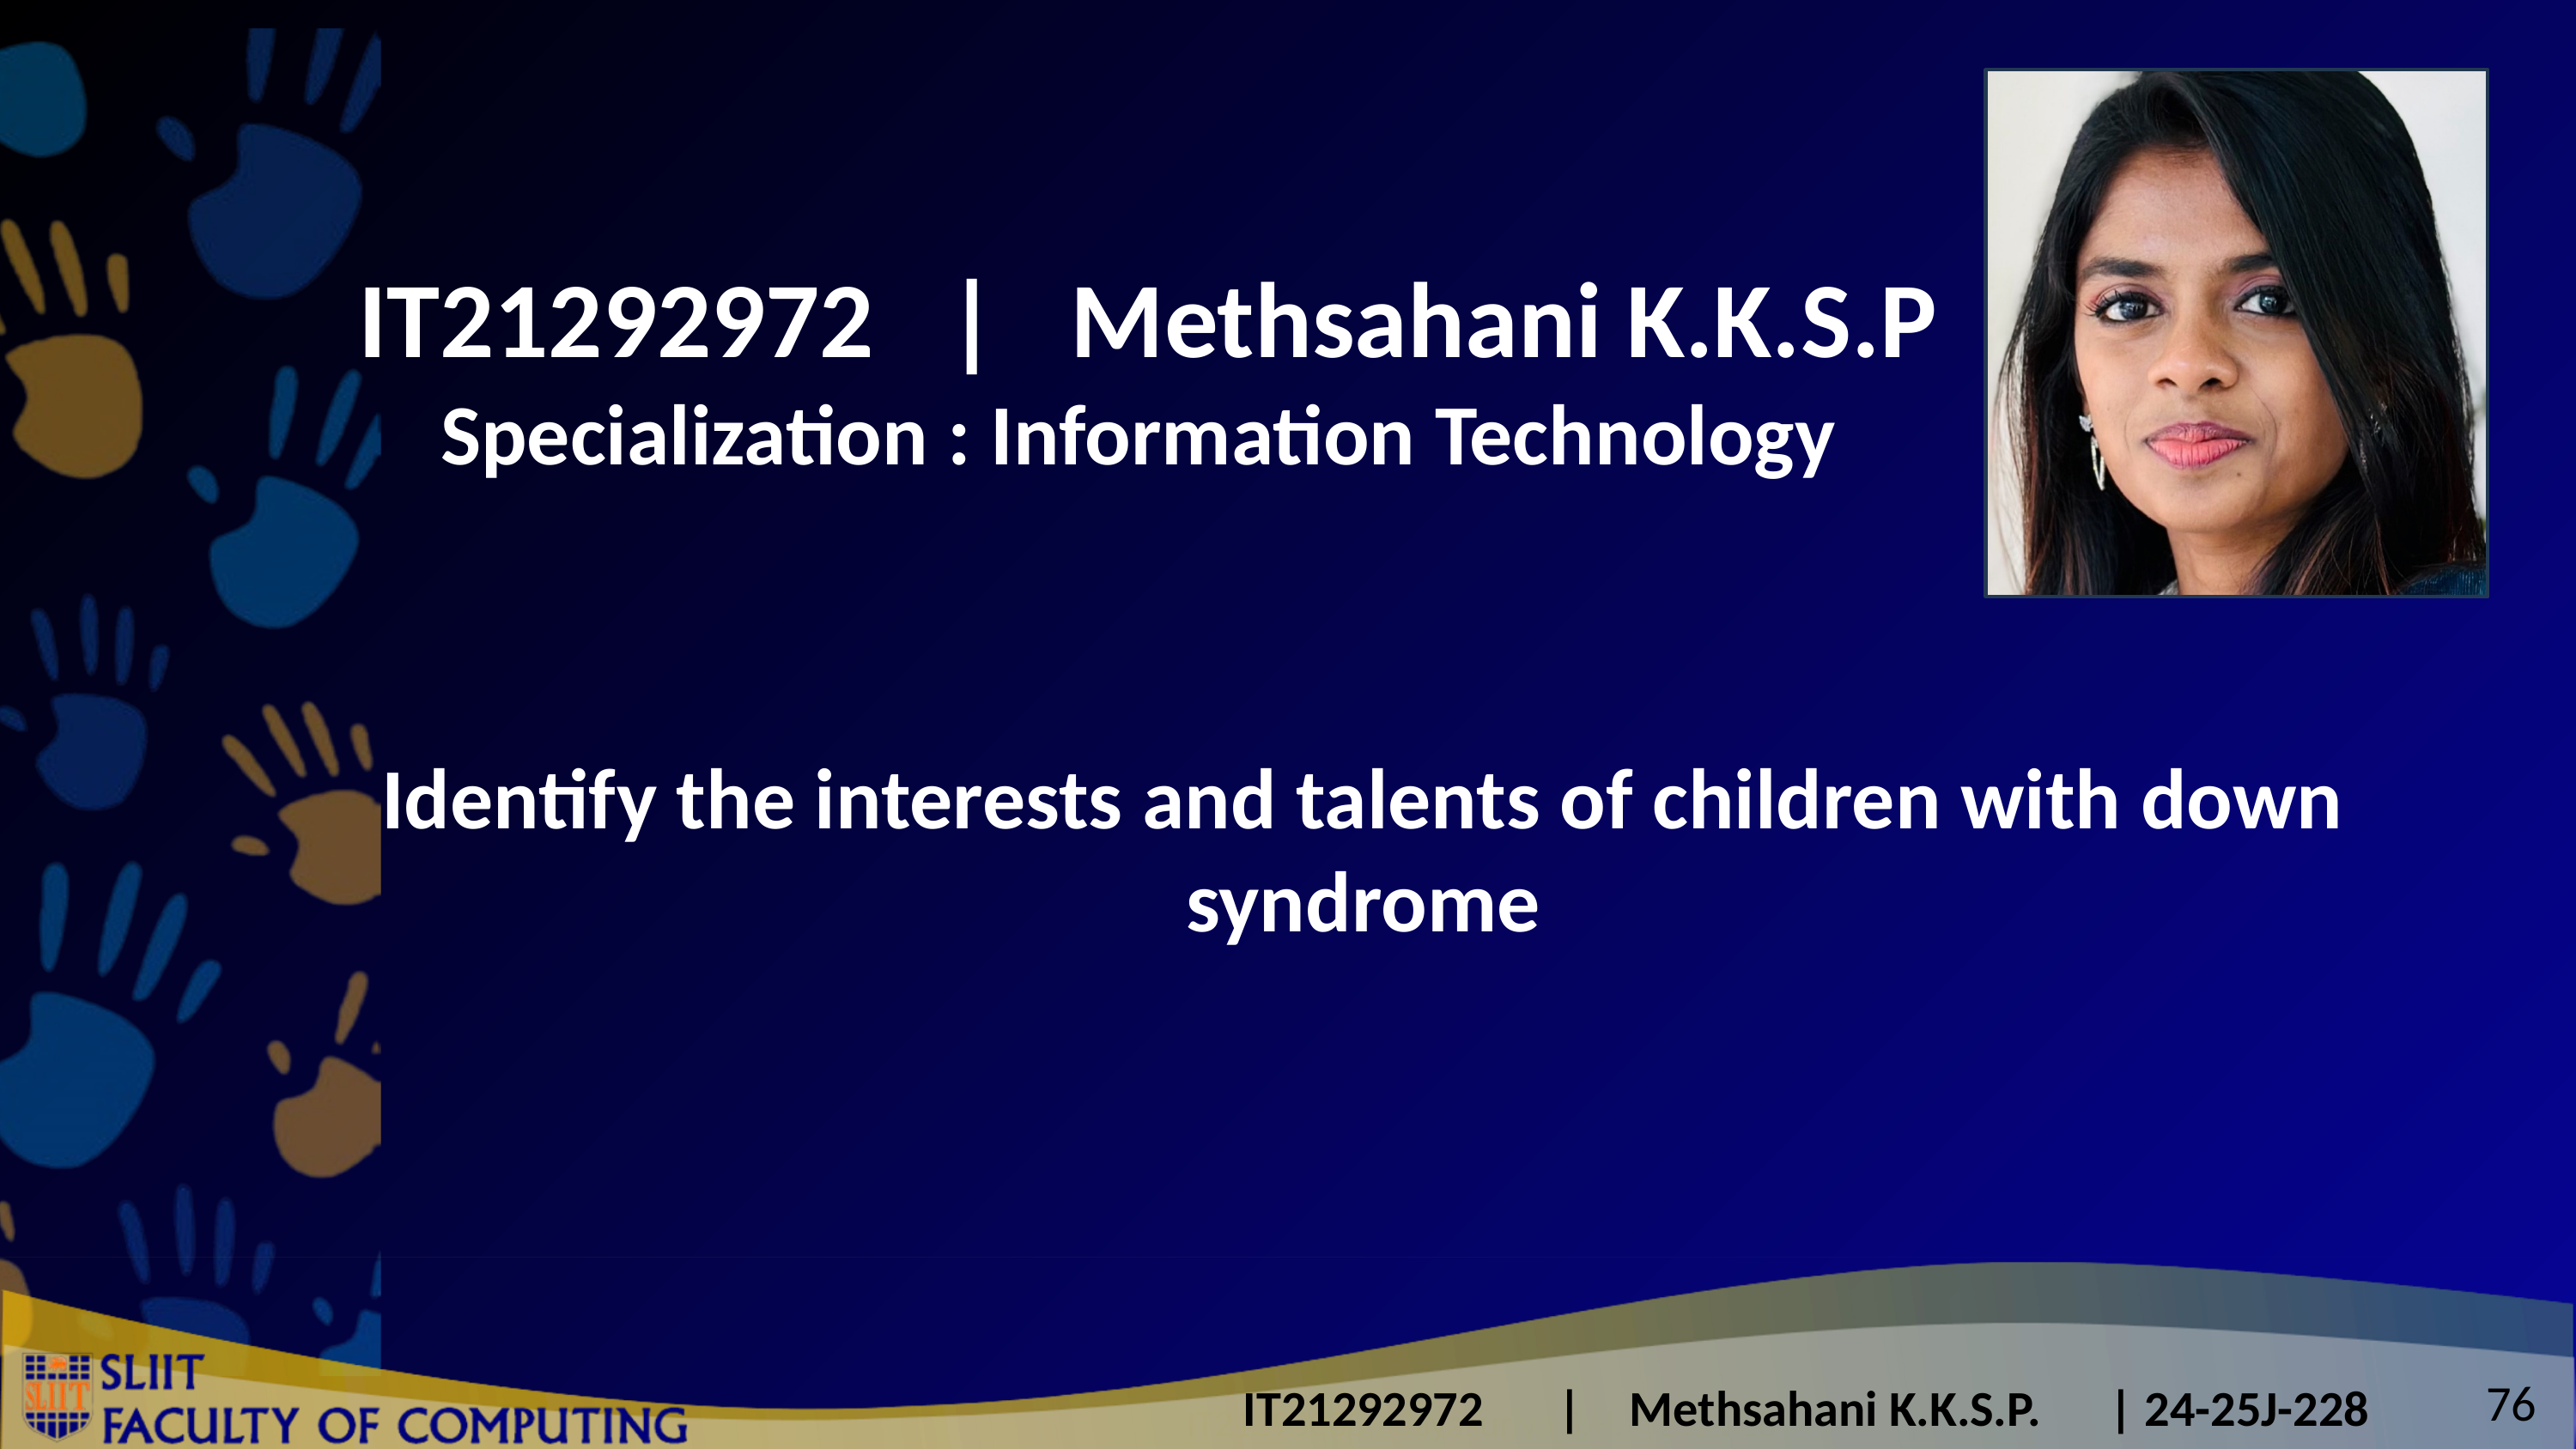

IT21292972   |   Methsahani K.K.S.P
Specialization : Information Technology
Identify the interests and talents of children with down syndrome

76
IT21292972	     |	Methsahani K.K.S.P.      |	24-25J-228
IT21293030    Jayasuriya S.H.    25J-228